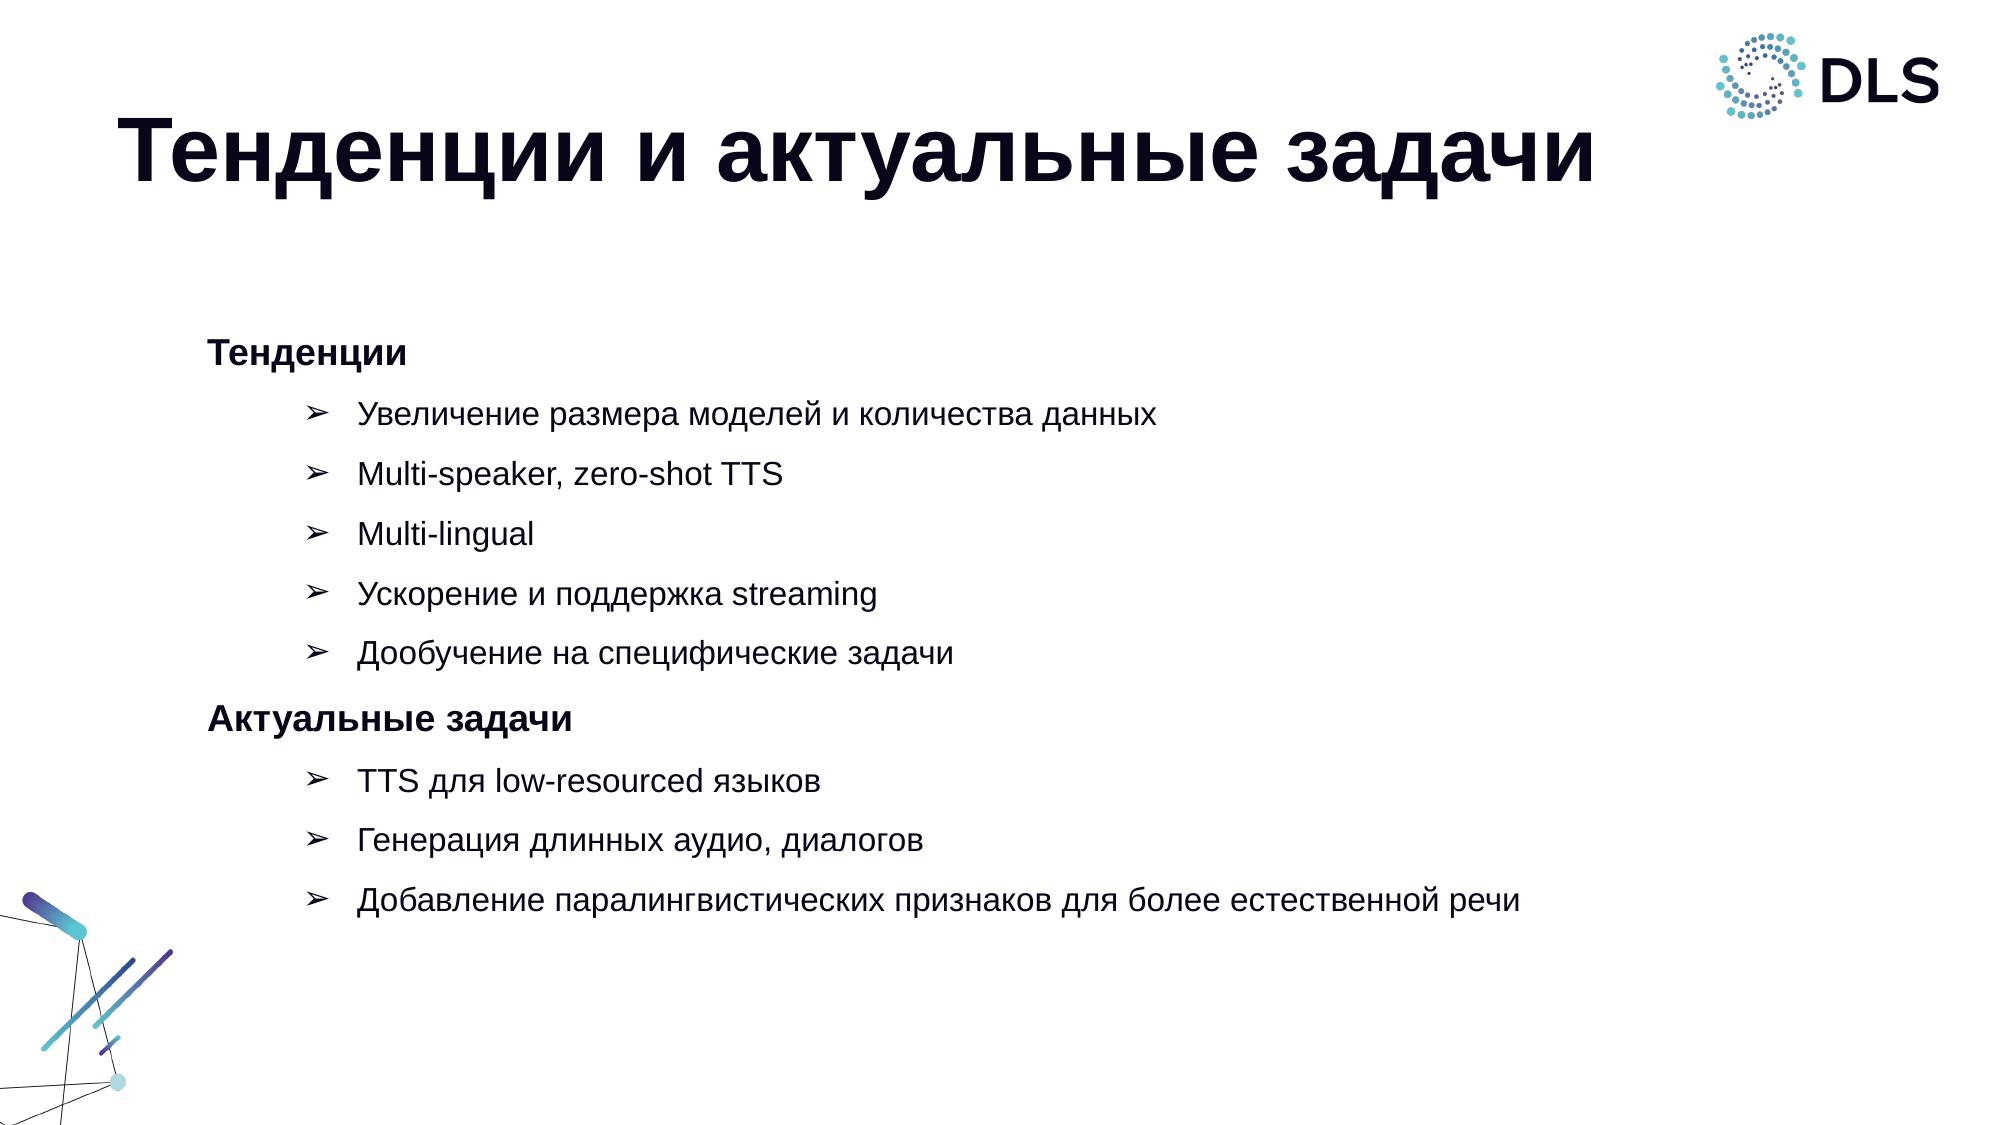

# Тенденции и актуальные задачи
Тенденции
Увеличение размера моделей и количества данных
Multi-speaker, zero-shot TTS
Multi-lingual
Ускорение и поддержка streaming
Дообучение на специфические задачи
Актуальные задачи
TTS для low-resourced языков
Генерация длинных аудио, диалогов
Добавление паралингвистических признаков для более естественной речи